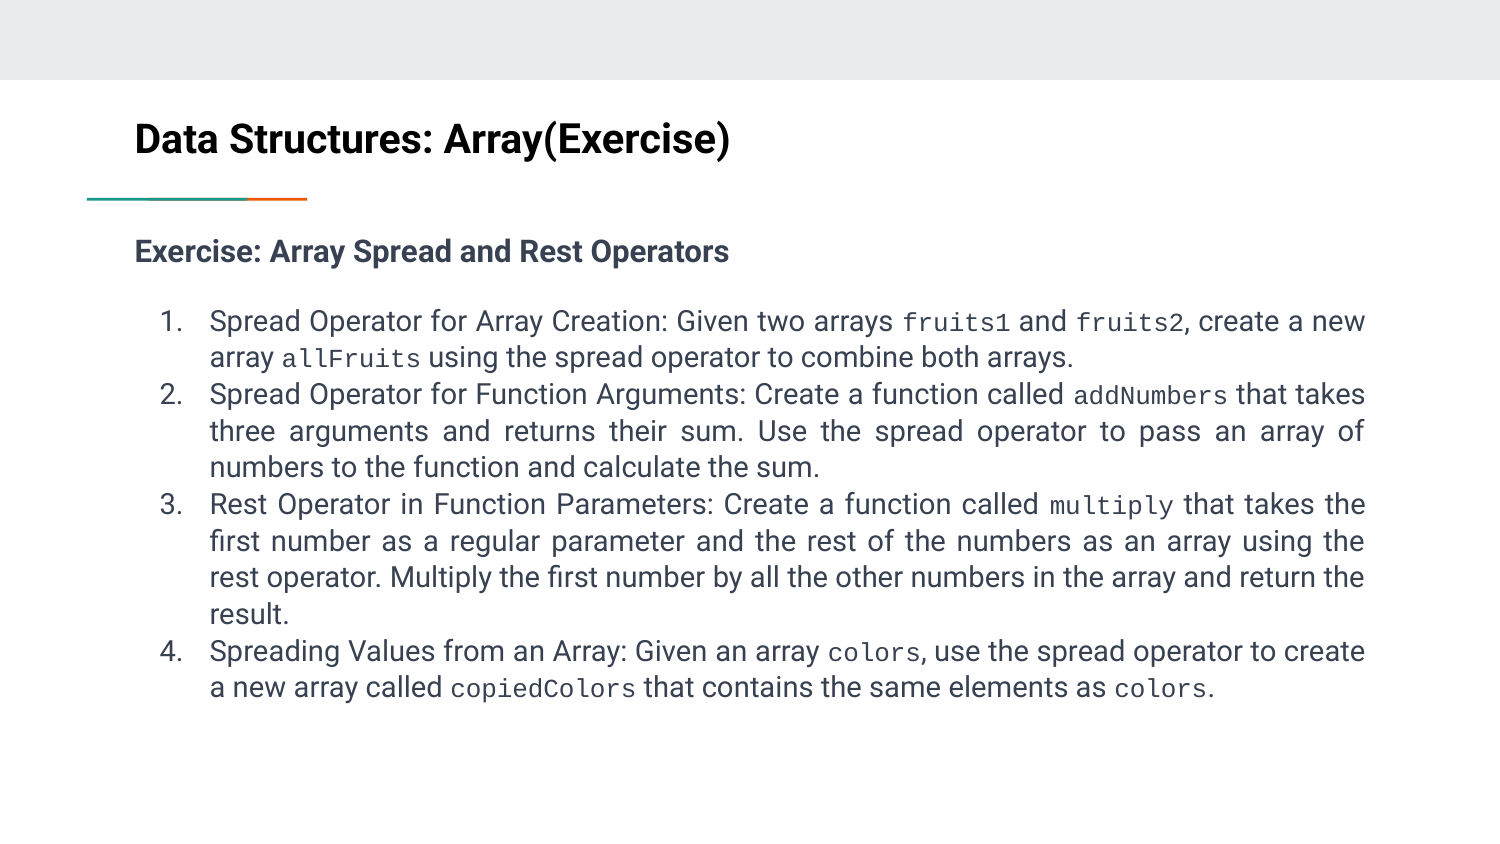

# Data Structures: Array(Exercise)

Exercise: Array Spread and Rest Operators
Spread Operator for Array Creation: Given two arrays fruits1 and fruits2, create a new array allFruits using the spread operator to combine both arrays.
Spread Operator for Function Arguments: Create a function called addNumbers that takes three arguments and returns their sum. Use the spread operator to pass an array of numbers to the function and calculate the sum.
Rest Operator in Function Parameters: Create a function called multiply that takes the first number as a regular parameter and the rest of the numbers as an array using the rest operator. Multiply the first number by all the other numbers in the array and return the result.
Spreading Values from an Array: Given an array colors, use the spread operator to create a new array called copiedColors that contains the same elements as colors.